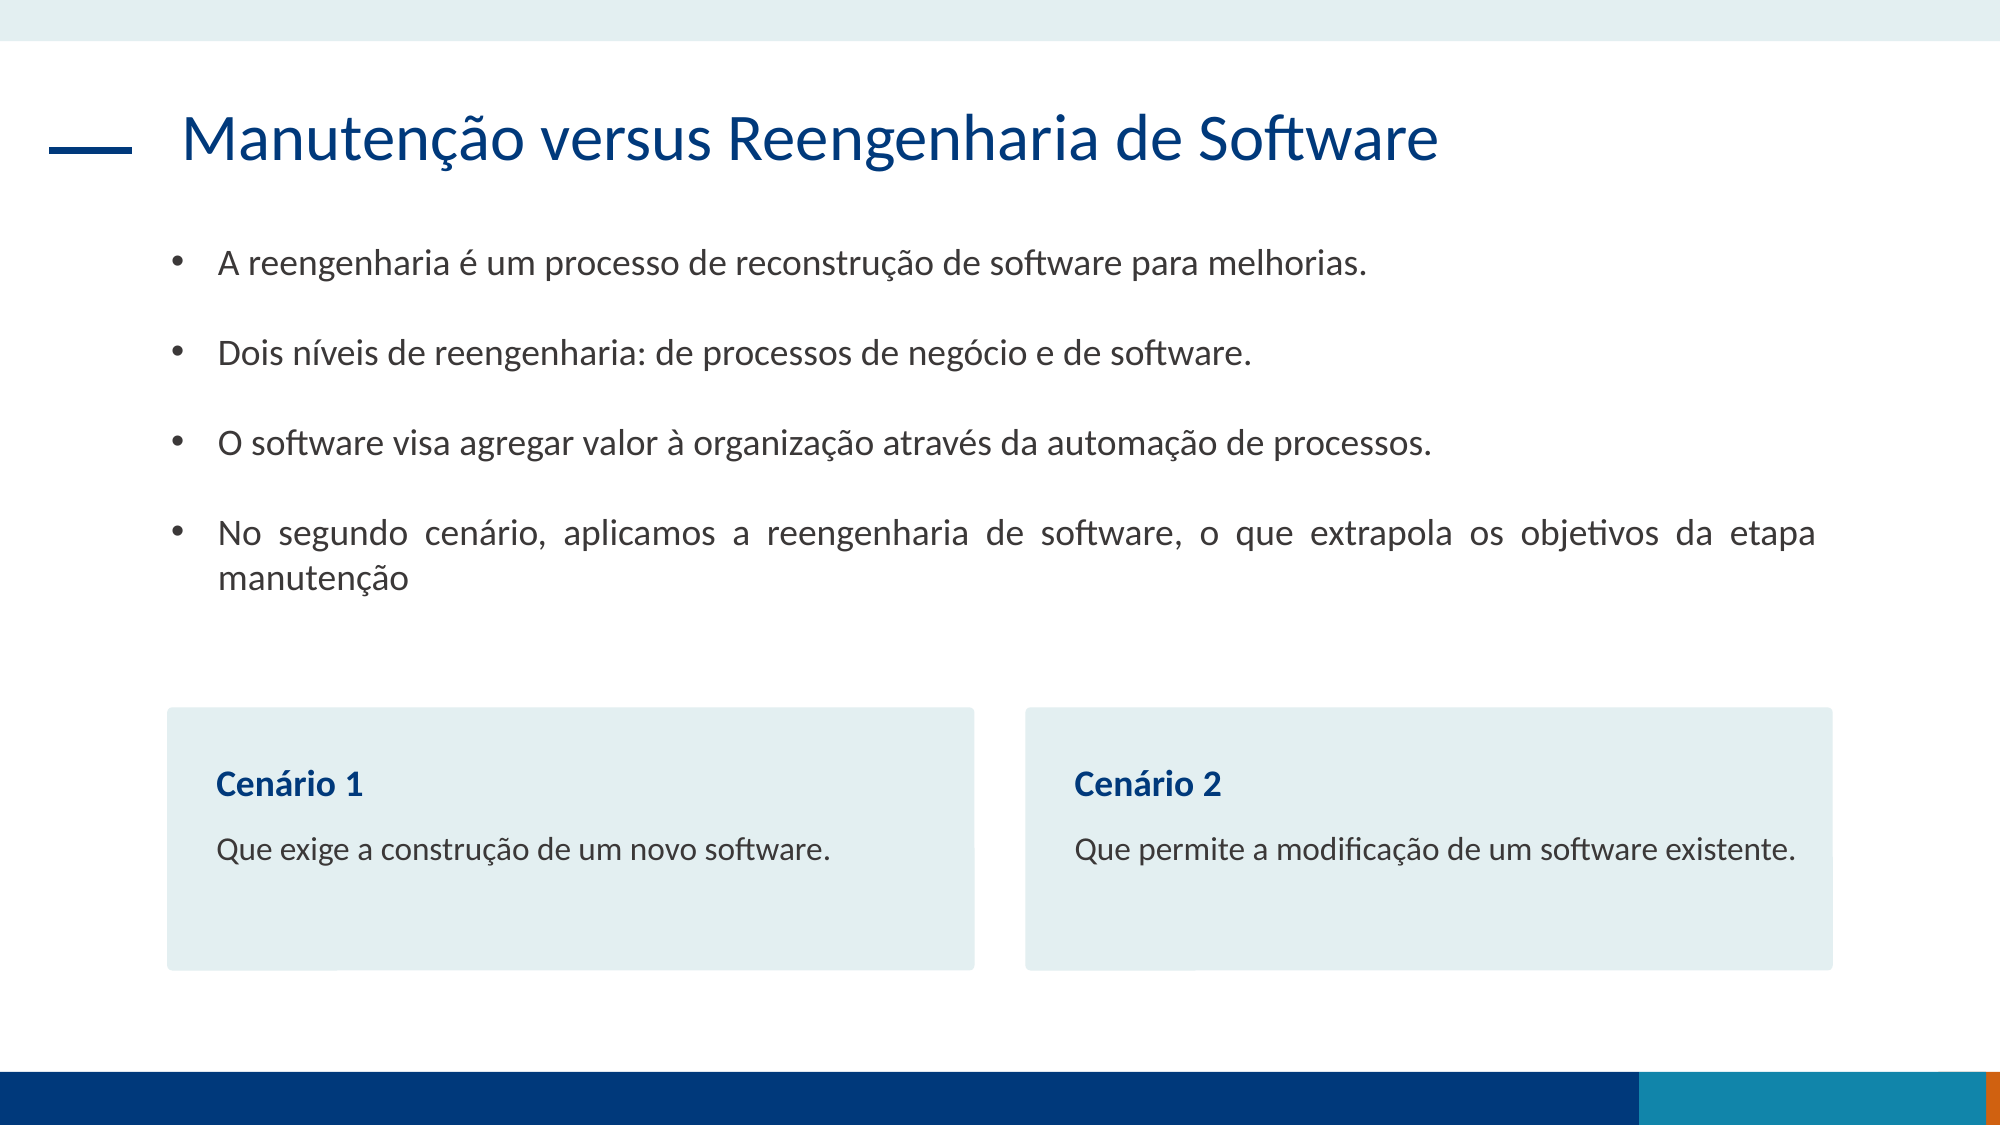

Manutenção versus Reengenharia de Software
A reengenharia é um processo de reconstrução de software para melhorias.

Dois níveis de reengenharia: de processos de negócio e de software.

O software visa agregar valor à organização através da automação de processos.

No segundo cenário, aplicamos a reengenharia de software, o que extrapola os objetivos da etapa manutenção

Cenário 1
Cenário 2
Que exige a construção de um novo software.
Que permite a modificação de um software existente.